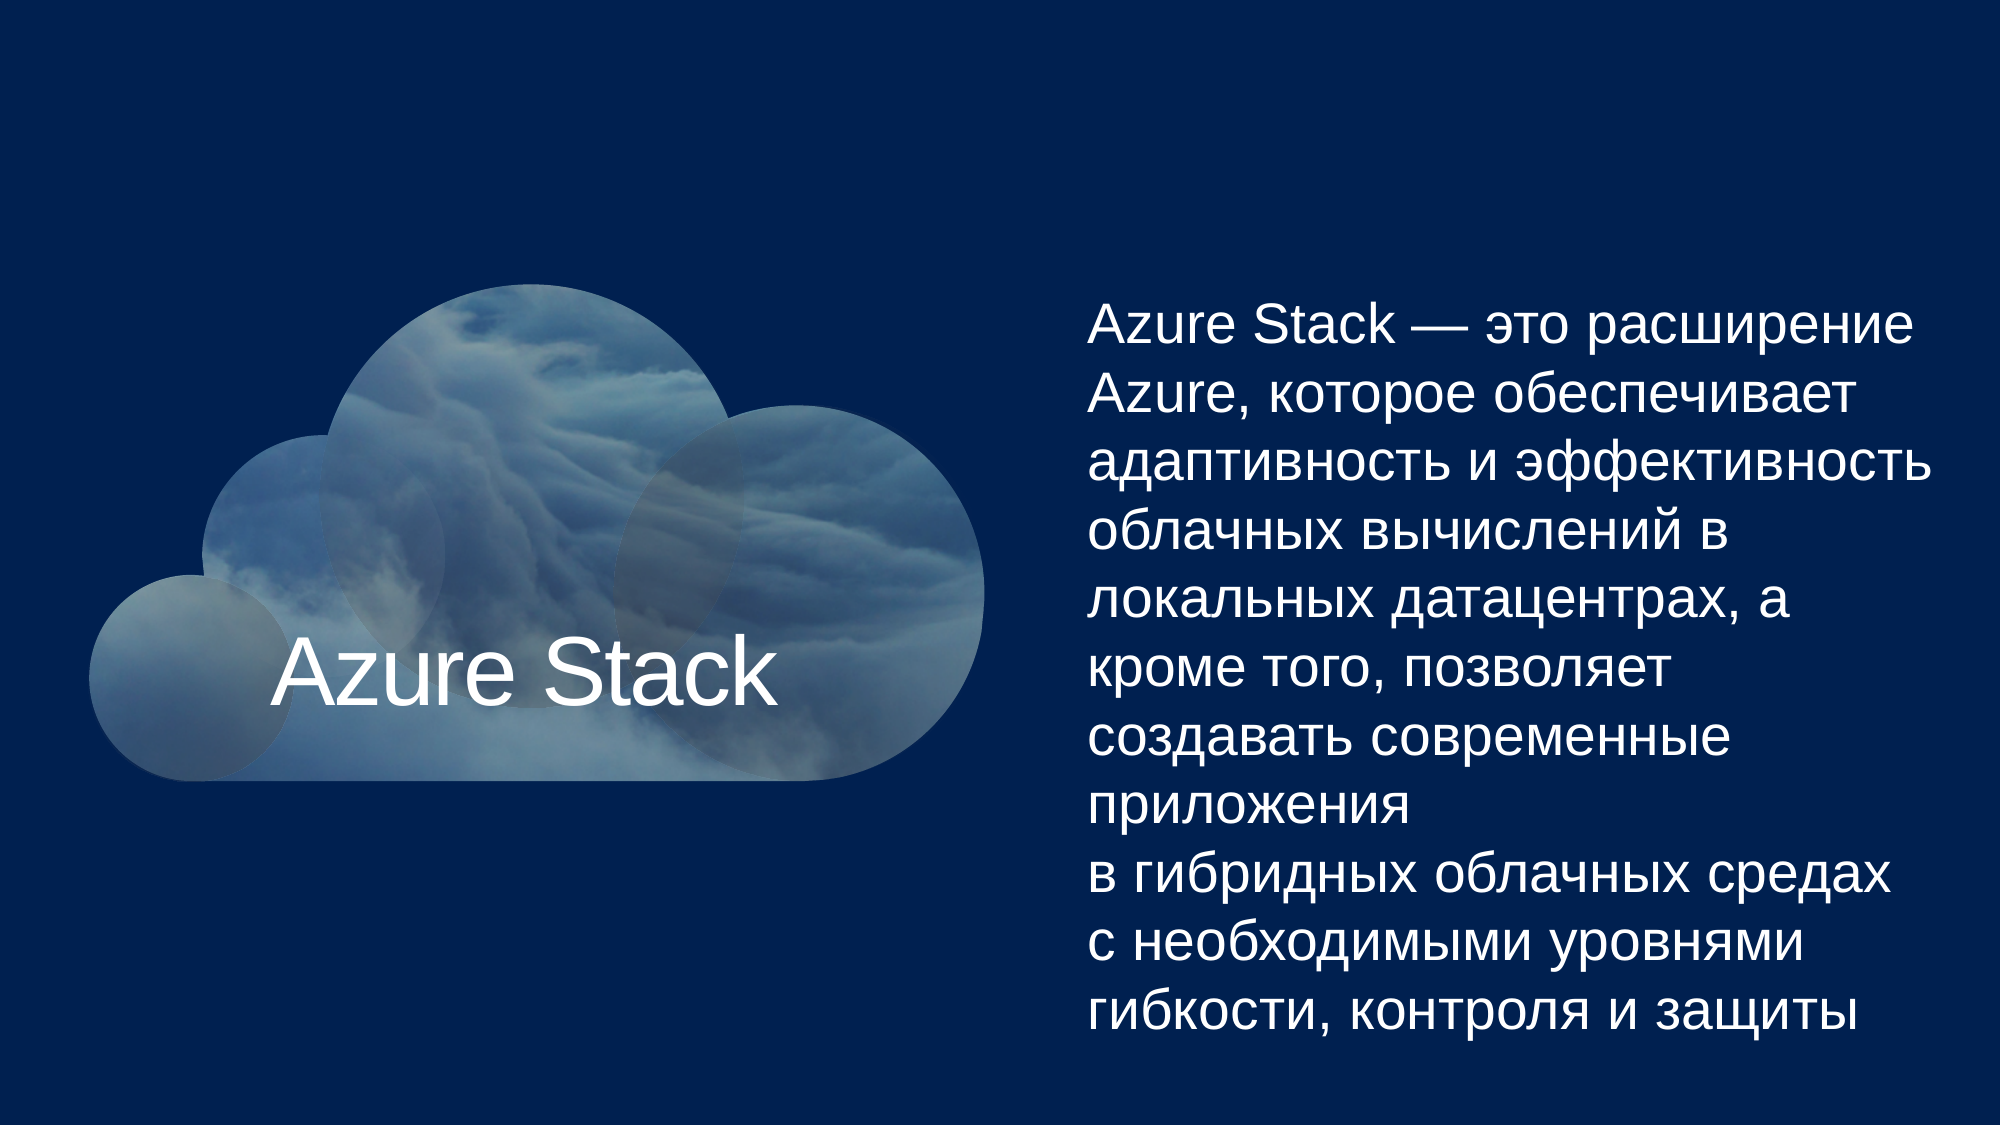

Azure Stack — это расширение Azure, которое обеспечивает адаптивность и эффективность облачных вычислений в локальных датацентрах, а кроме того, позволяет создавать современные приложения
в гибридных облачных средах
с необходимыми уровнями гибкости, контроля и защиты

Azure Stack